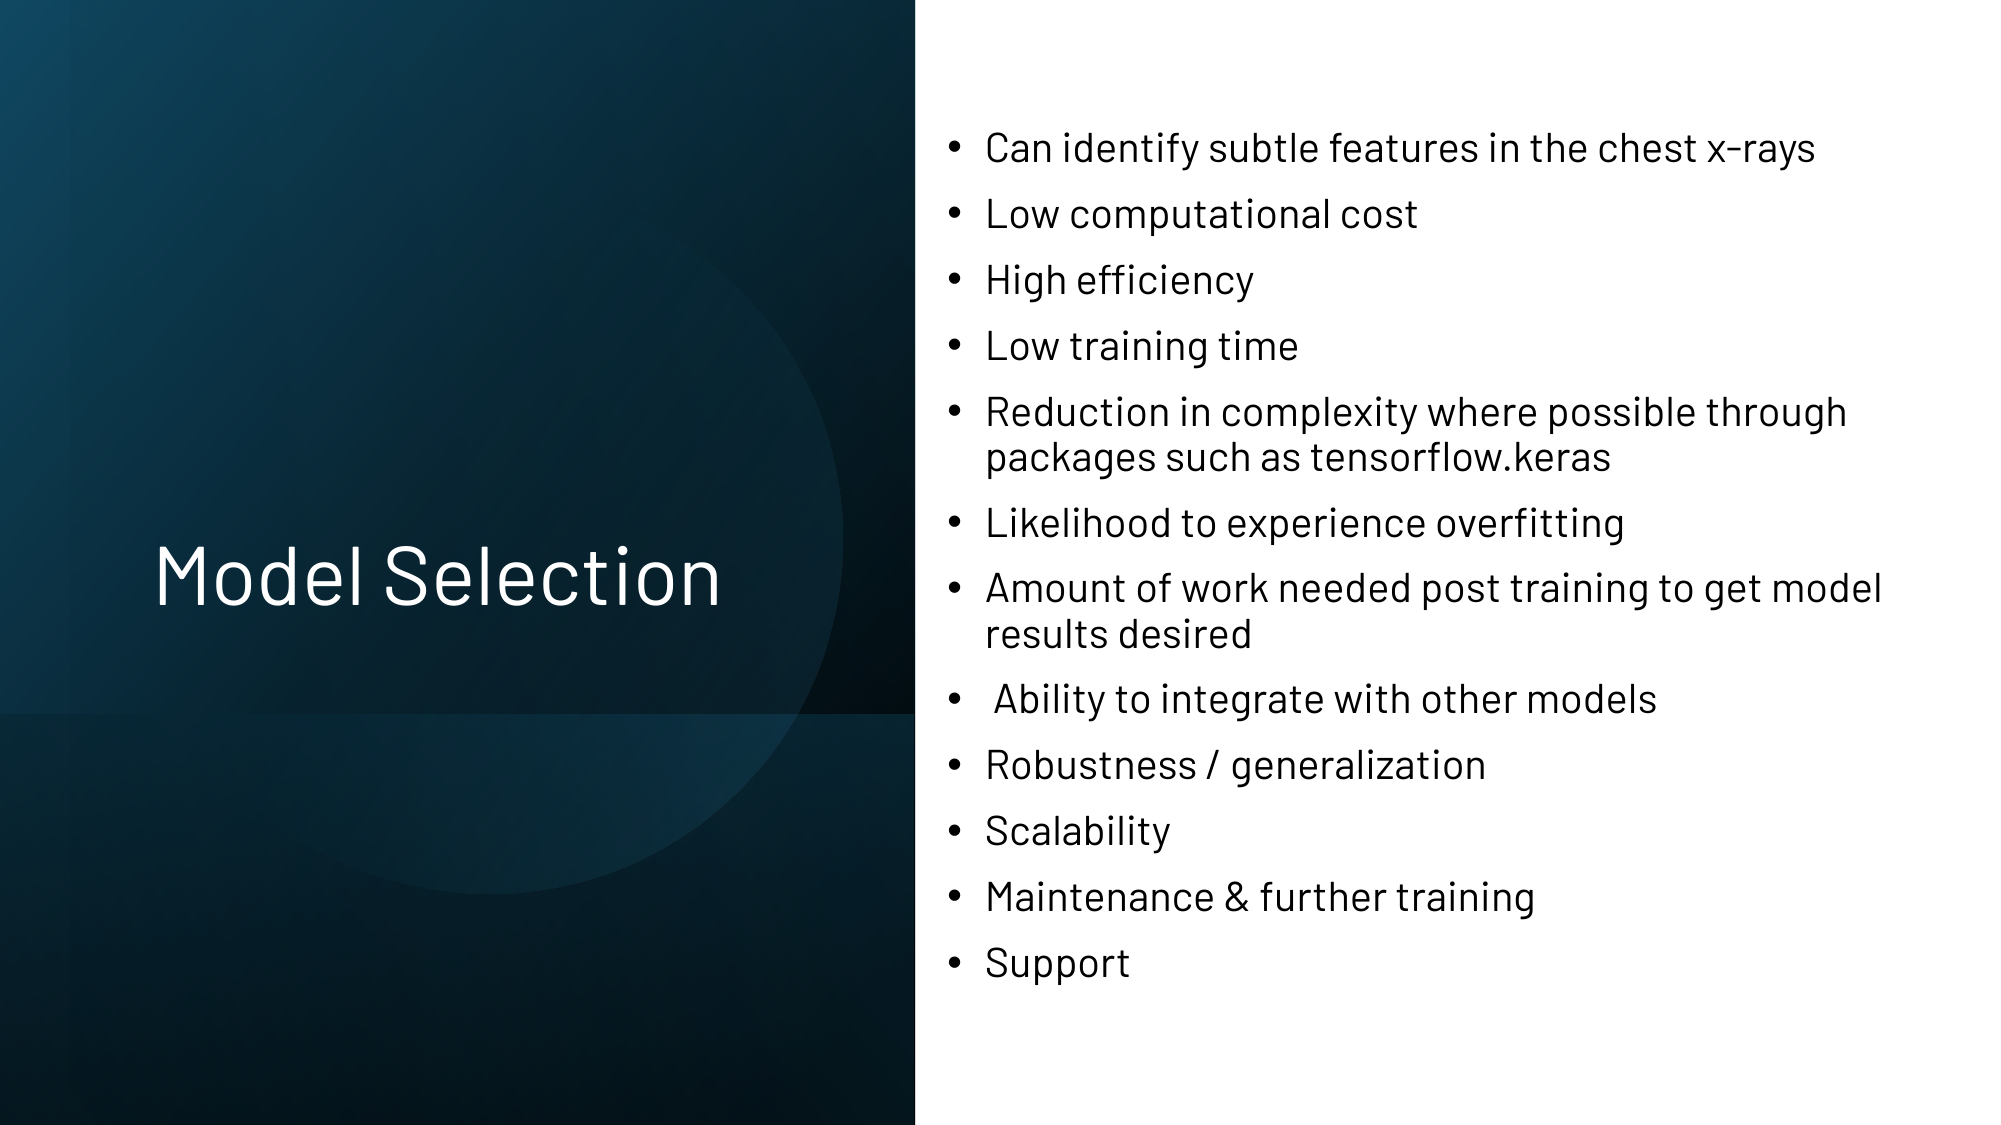

Can identify subtle features in the chest x-rays
Low computational cost
High efficiency
Low training time
Reduction in complexity where possible through packages such as tensorflow.keras
Likelihood to experience overfitting
Amount of work needed post training to get model results desired
 Ability to integrate with other models
Robustness / generalization
Scalability
Maintenance & further training
Support

# Model Selection